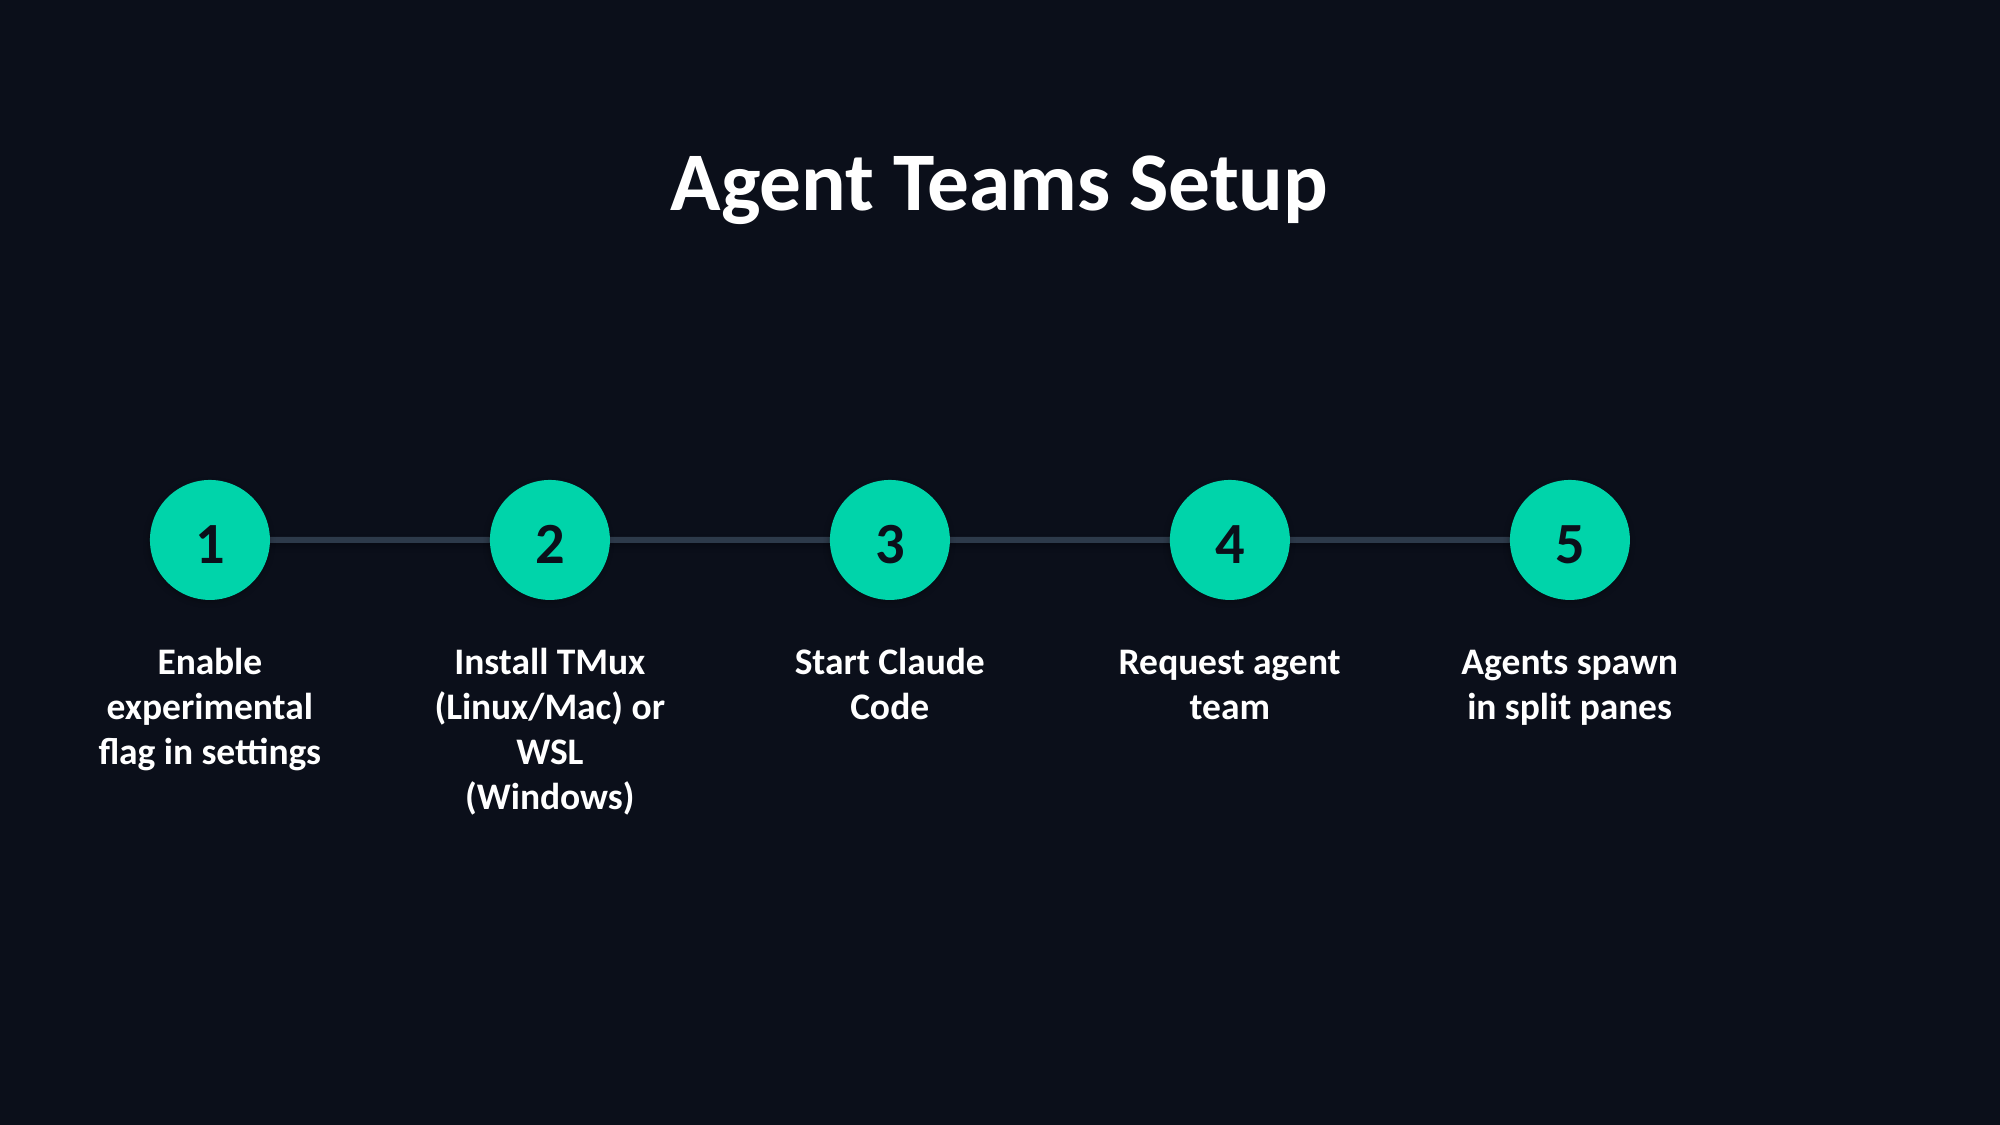

Agent Teams Setup

1

2

3

4

5

Enable experimental flag in settings
Install TMux (Linux/Mac) or WSL (Windows)
Start Claude Code
Request agent team
Agents spawn in split panes